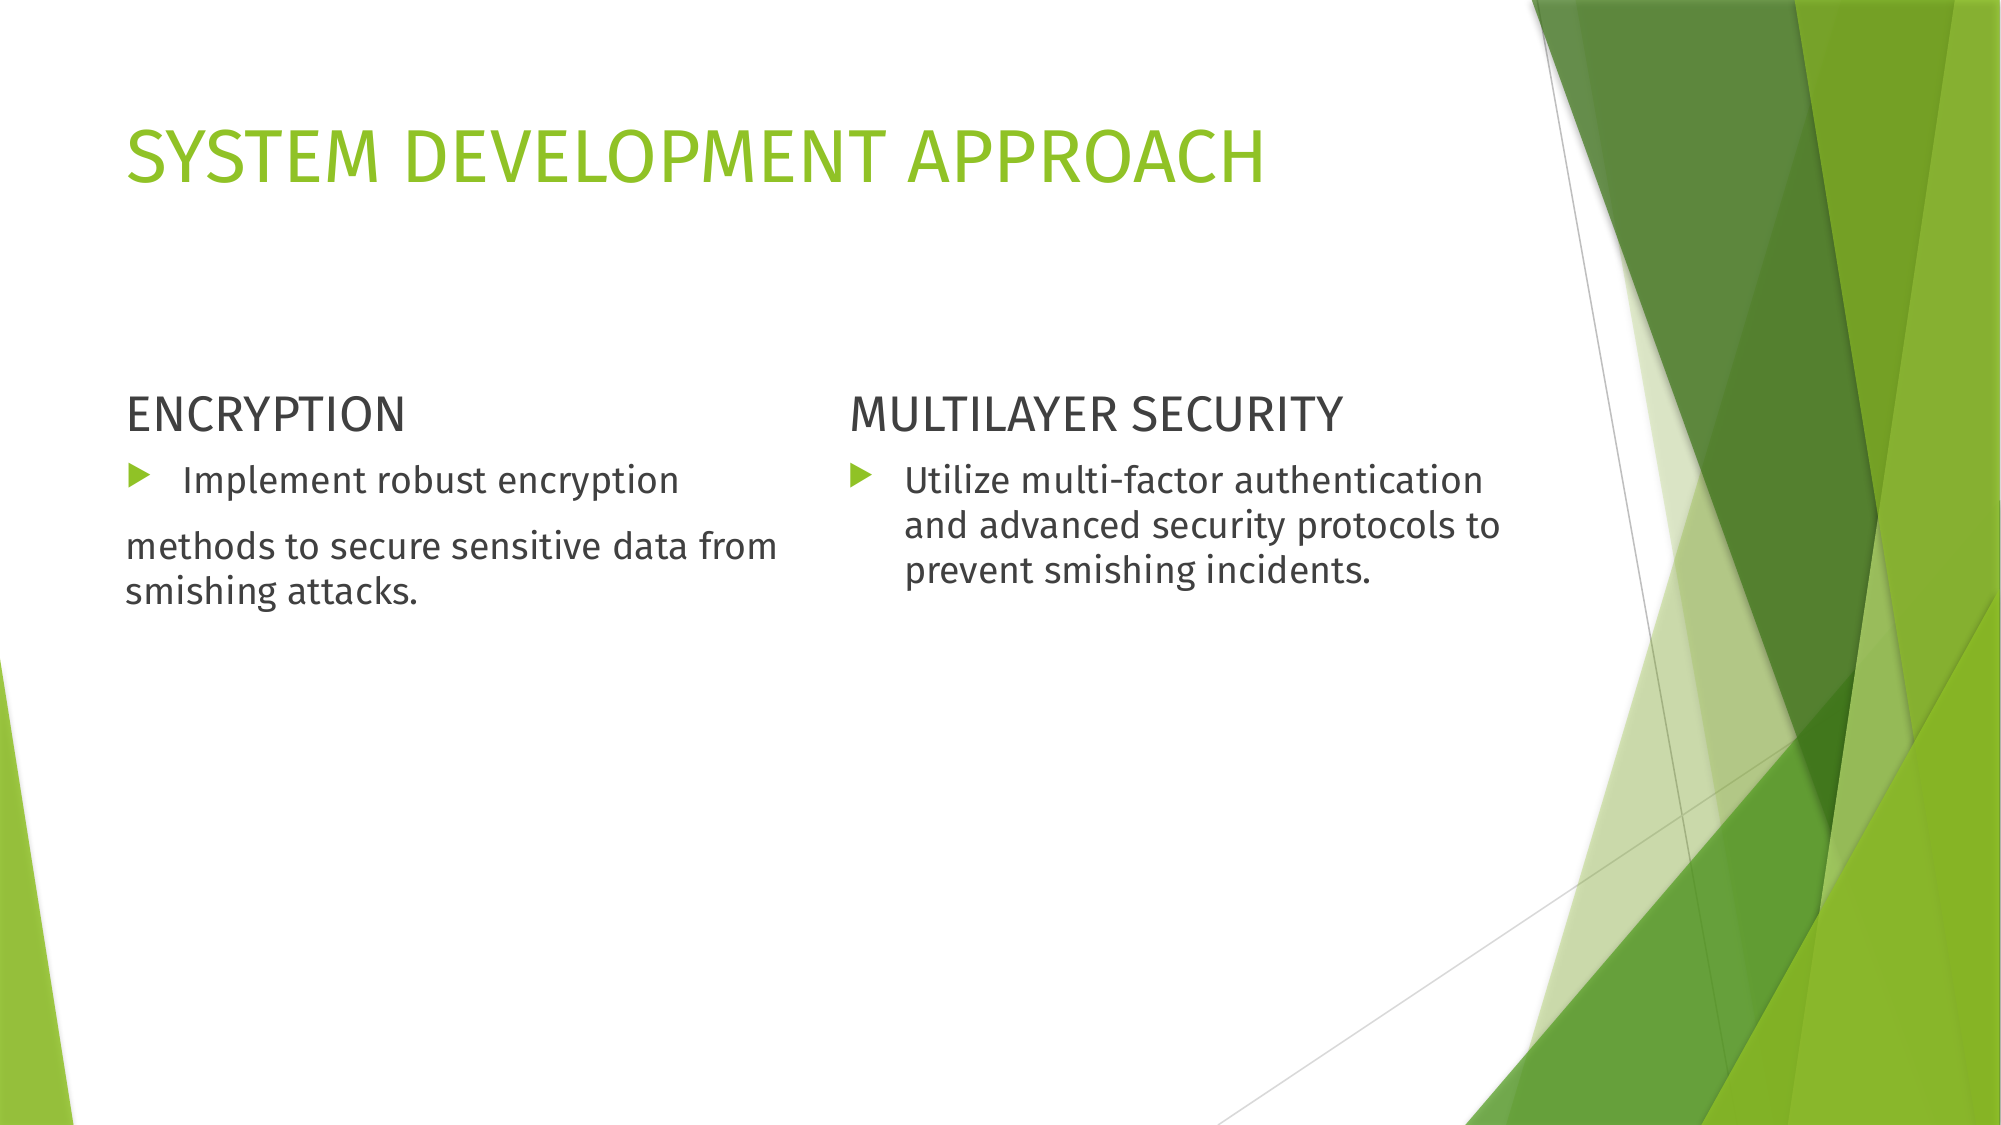

# SYSTEM DEVELOPMENT APPROACH
ENCRYPTION
MULTILAYER SECURITY
Utilize multi-factor authentication and advanced security protocols to prevent smishing incidents.
Implement robust encryption
methods to secure sensitive data from smishing attacks.